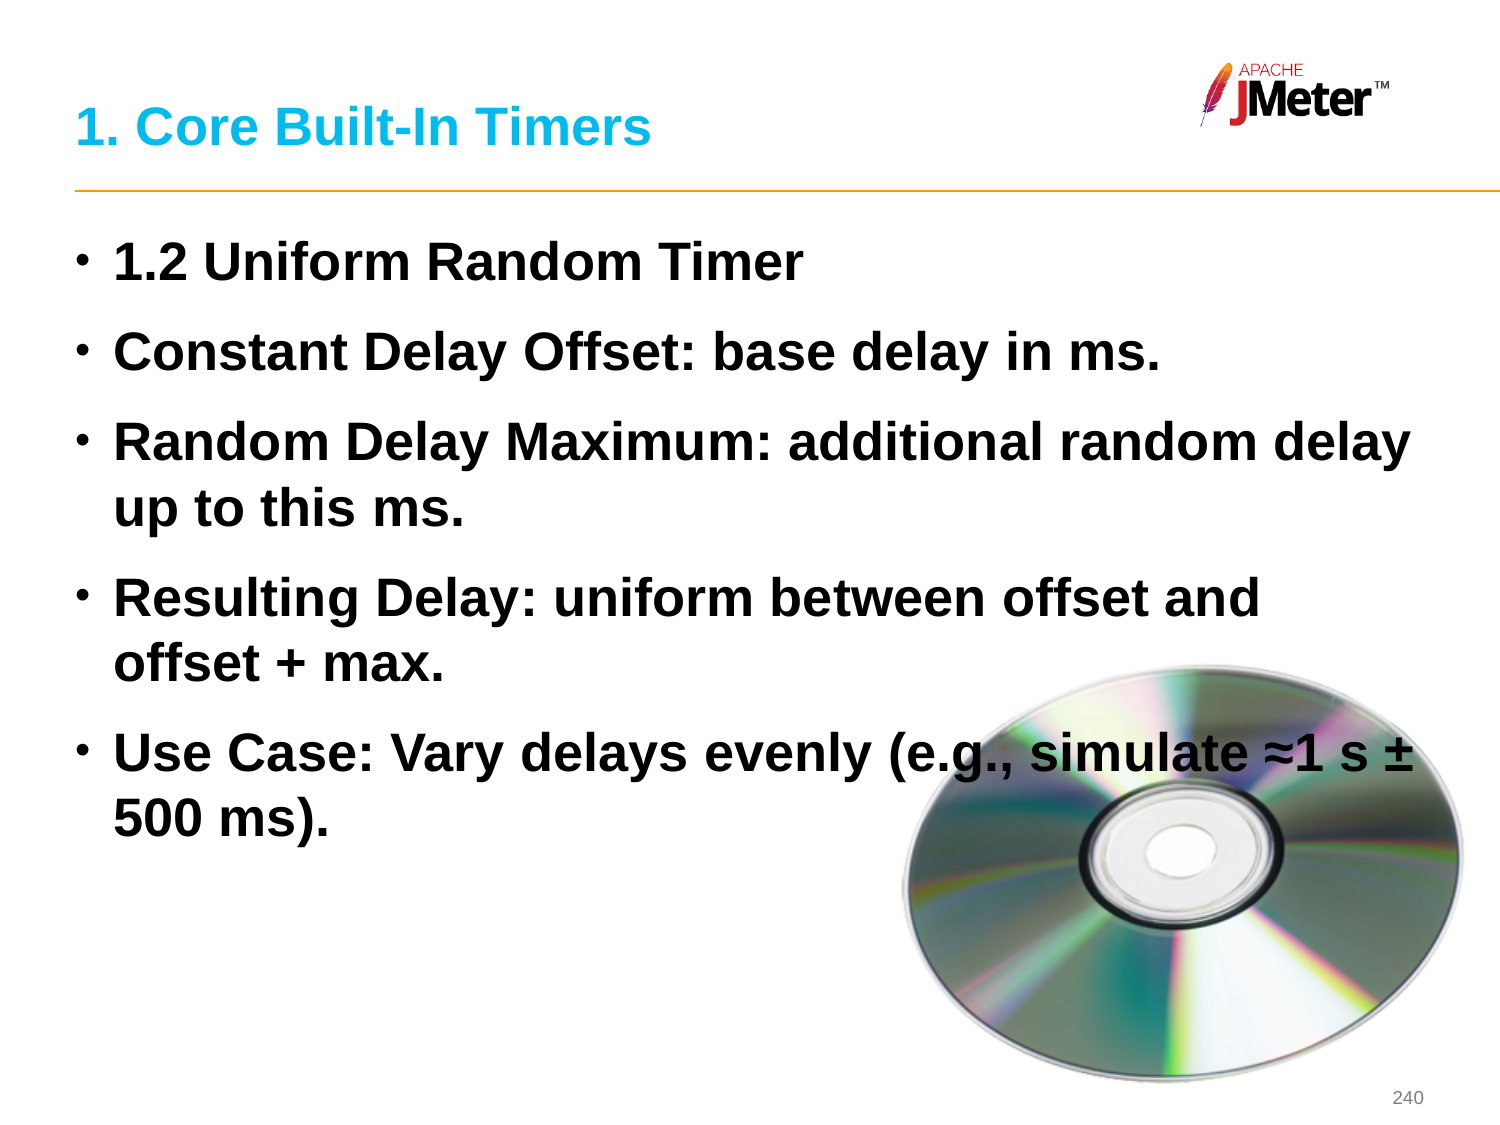

# 1. Core Built-In Timers
1.2 Uniform Random Timer
Constant Delay Offset: base delay in ms.
Random Delay Maximum: additional random delay up to this ms.
Resulting Delay: uniform between offset and offset + max.
Use Case: Vary delays evenly (e.g., simulate ≈1 s ± 500 ms).